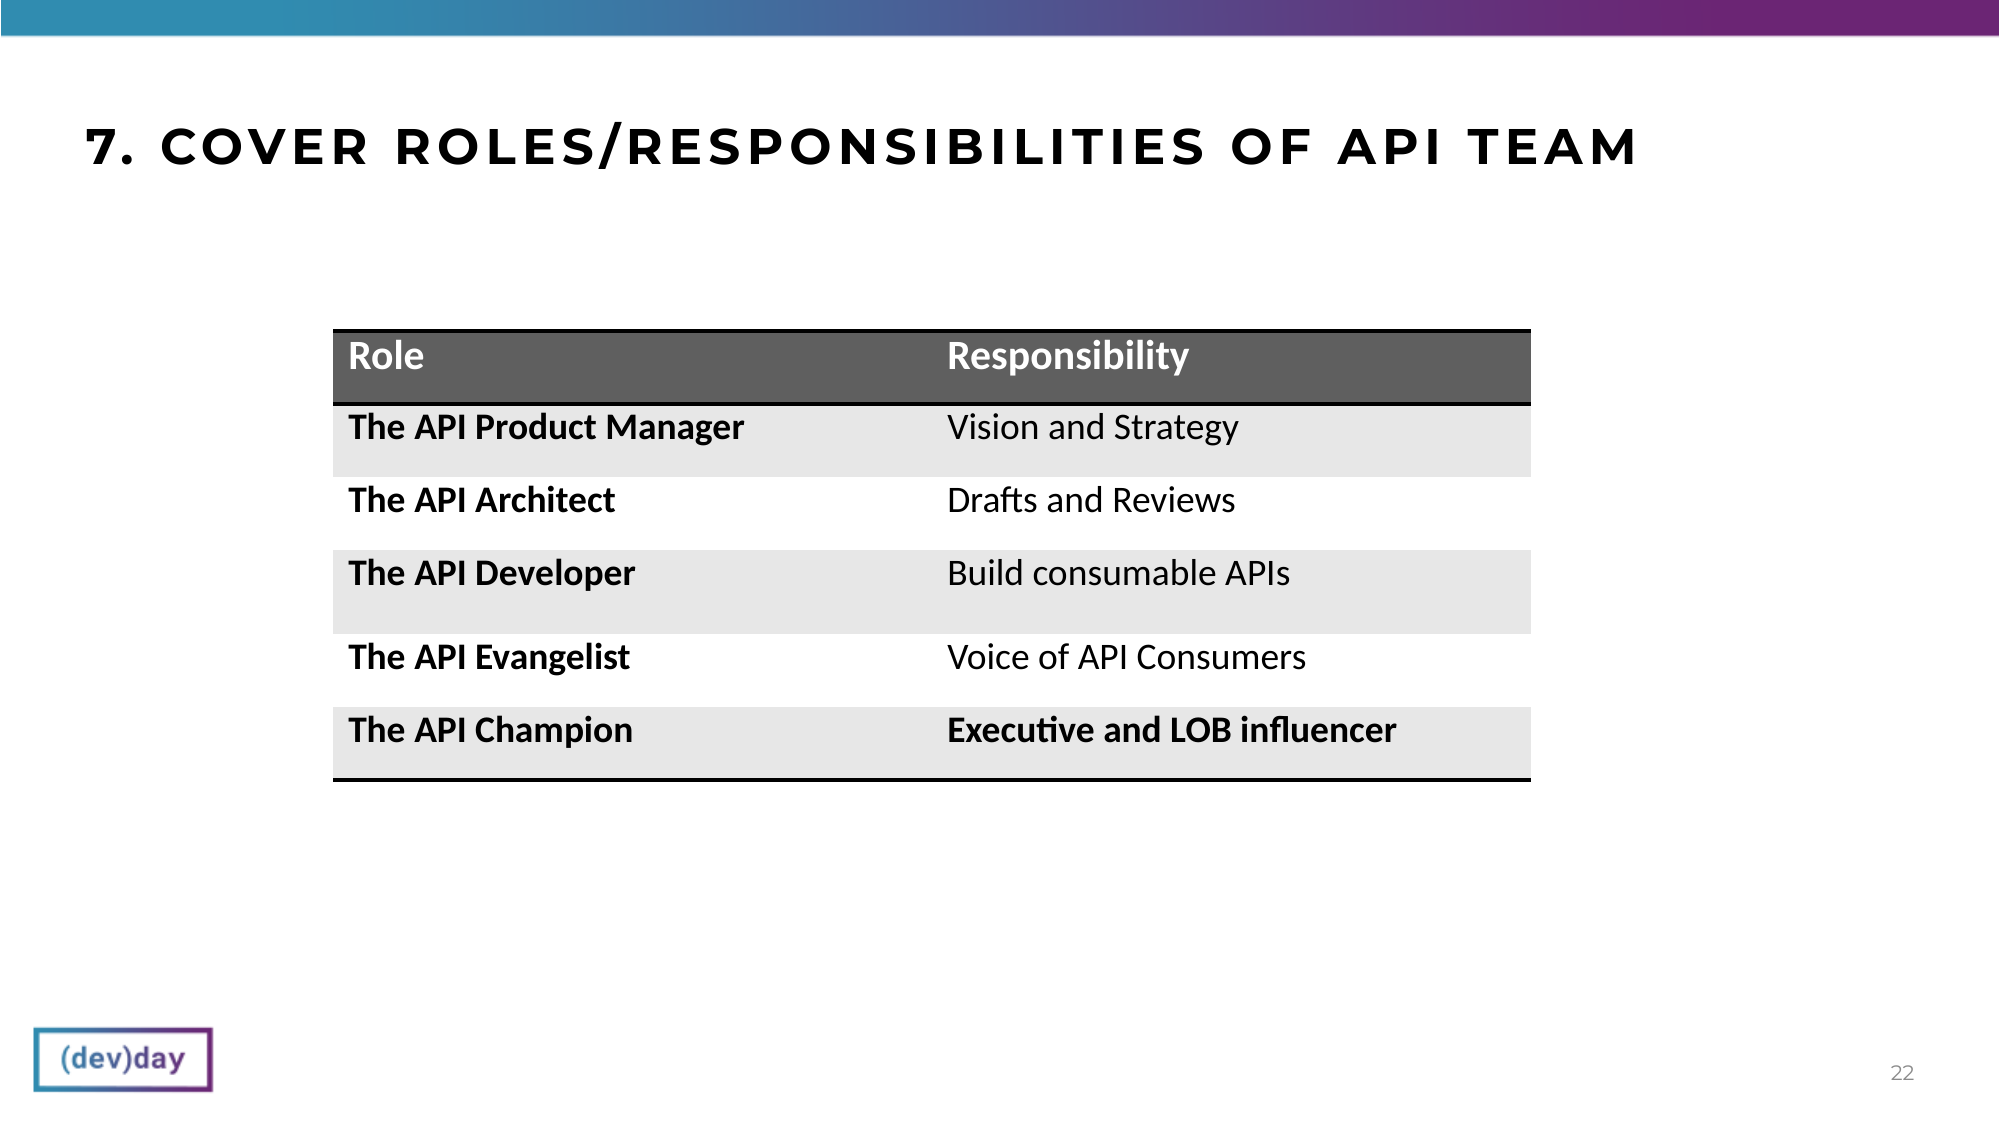

# 7. Cover roles/responsibilities of API Team
| Role | Responsibility |
| --- | --- |
| The API Product Manager | Vision and Strategy |
| The API Architect | Drafts and Reviews |
| The API Developer | Build consumable APIs |
| The API Evangelist | Voice of API Consumers |
| The API Champion | Executive and LOB influencer |
22